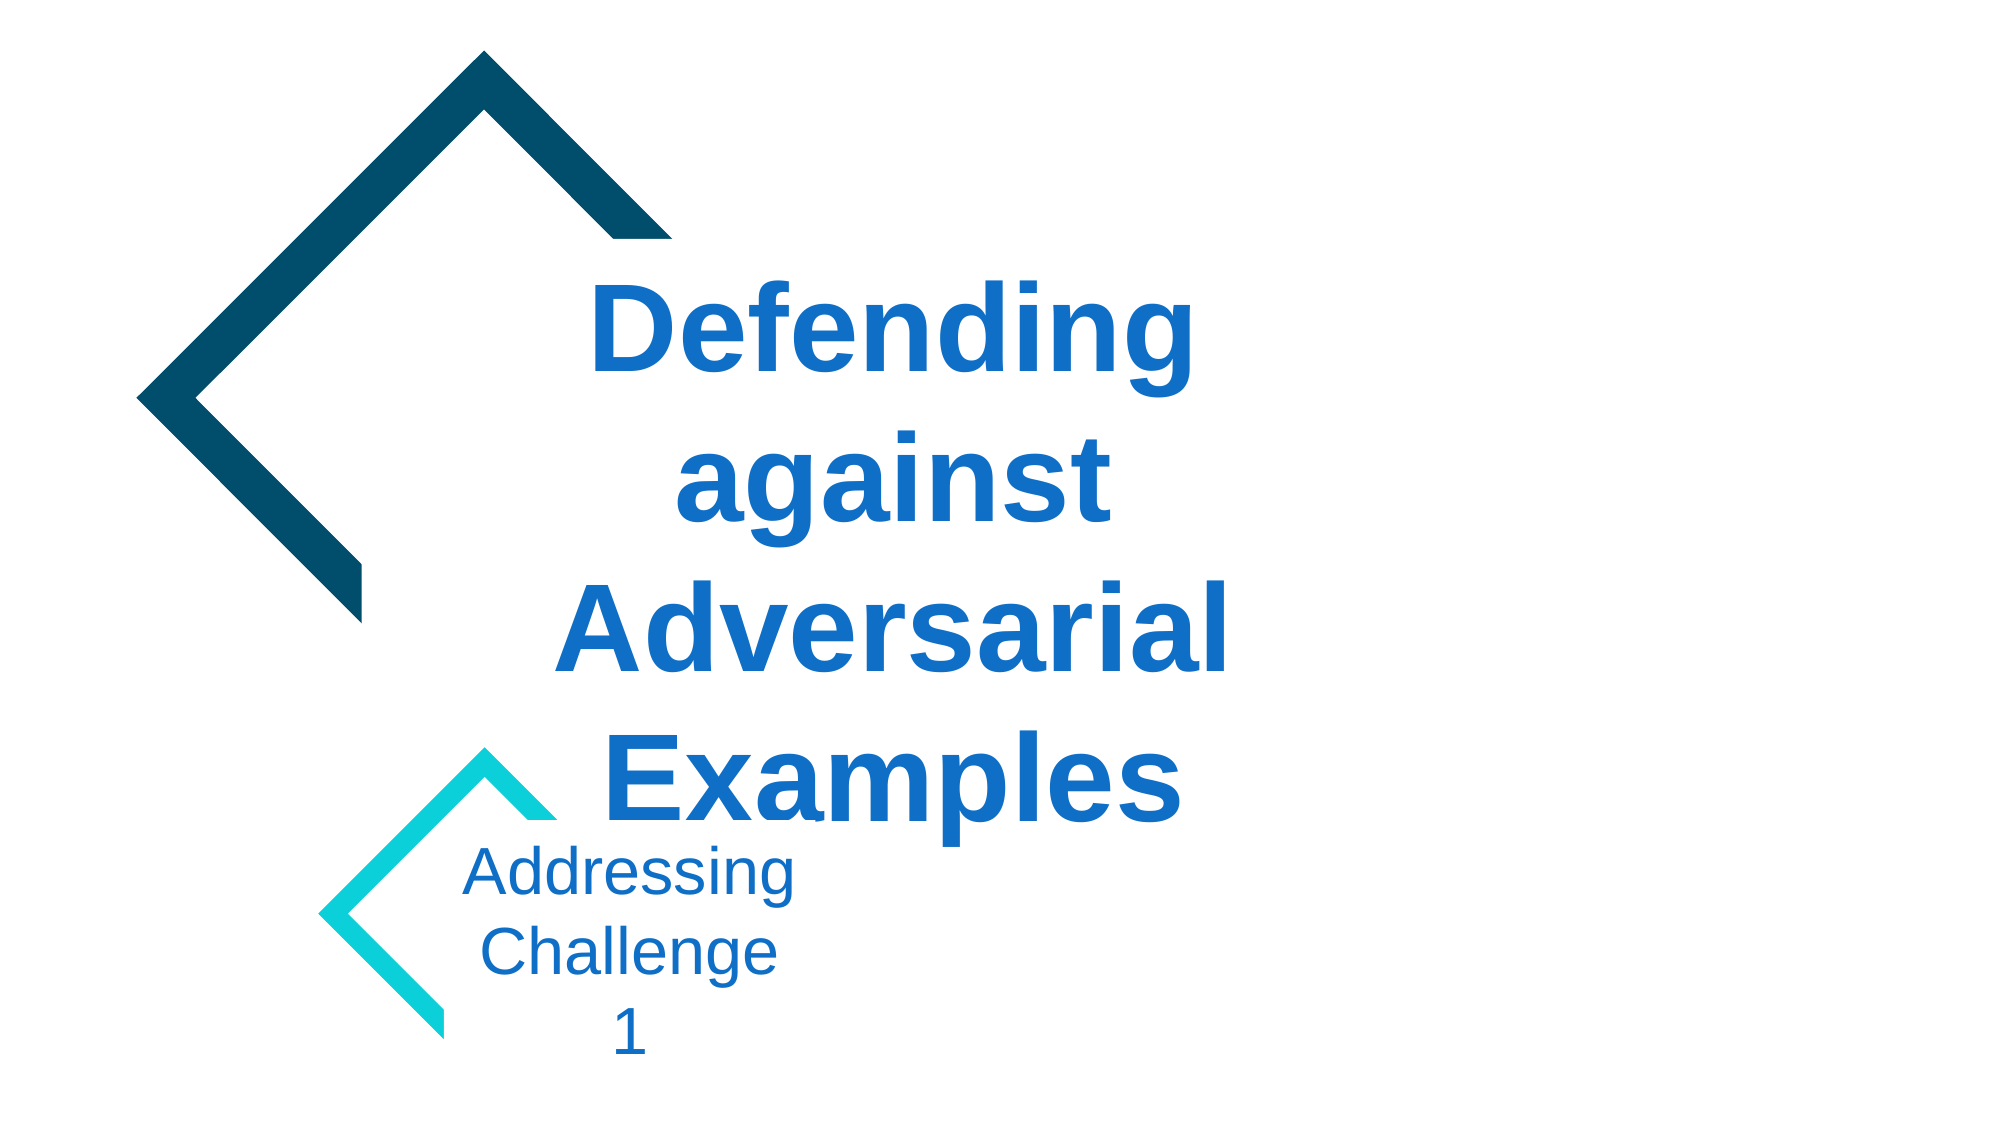

Defending against Adversarial Examples

Addressing Challenge 1